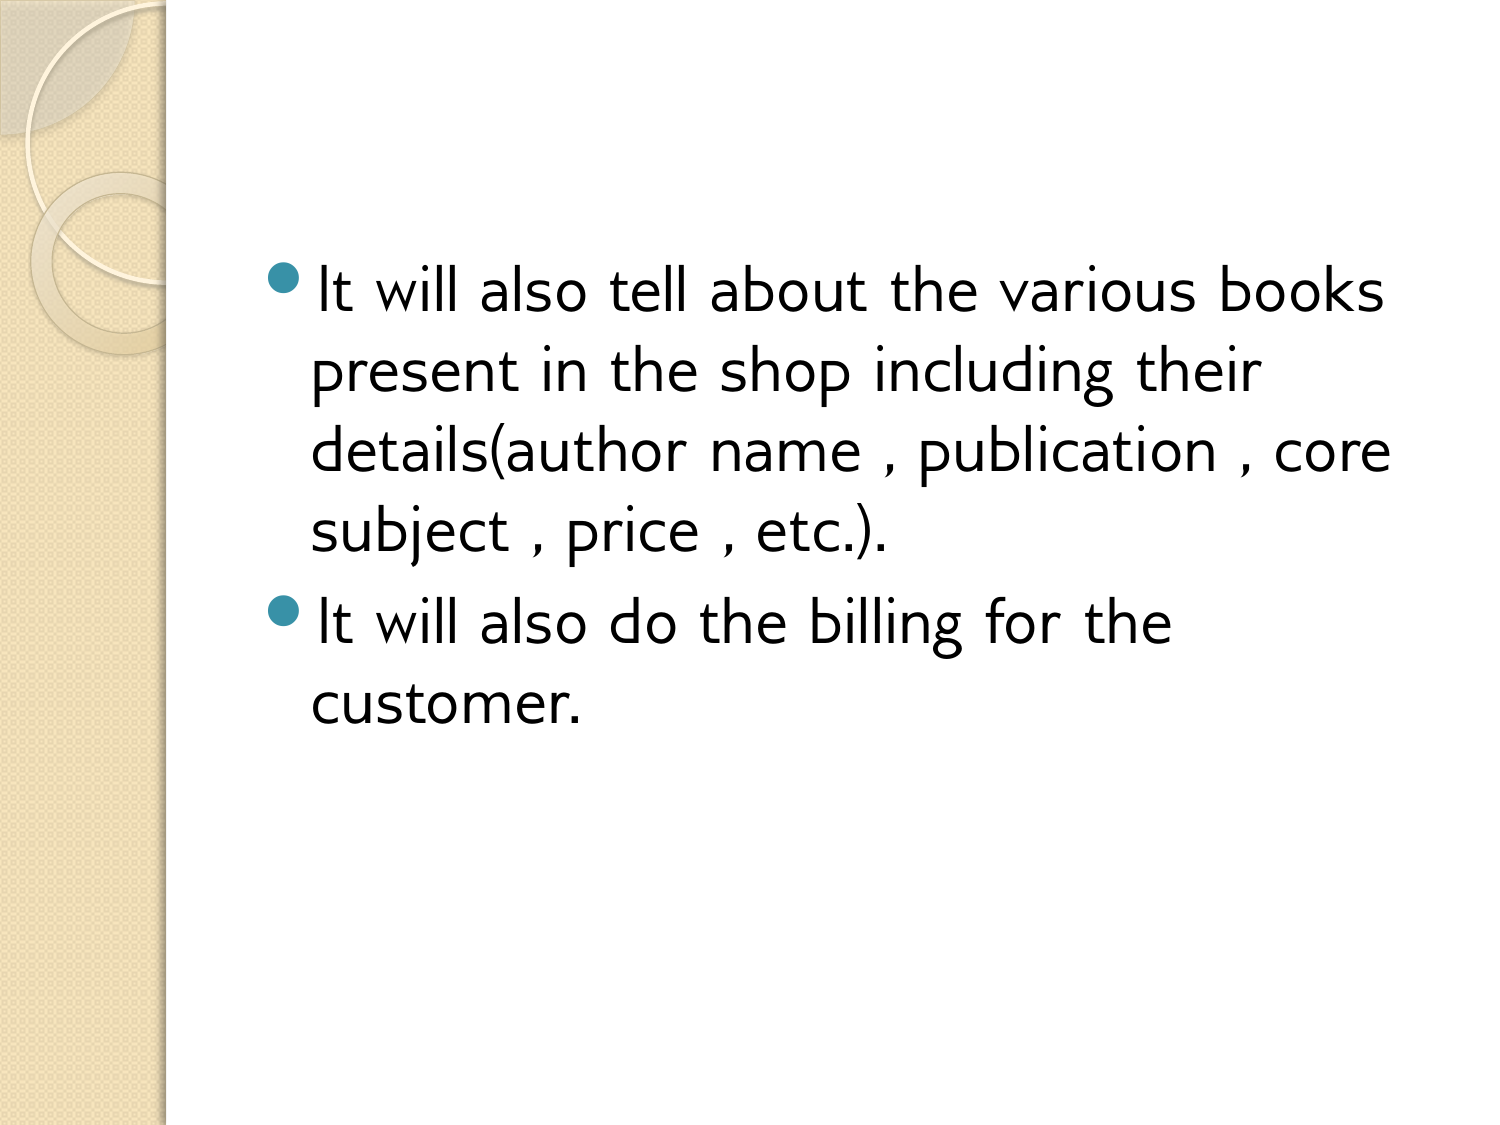

It will also tell about the various books present in the shop including their details(author name , publication , core subject , price , etc.).
It will also do the billing for the customer.